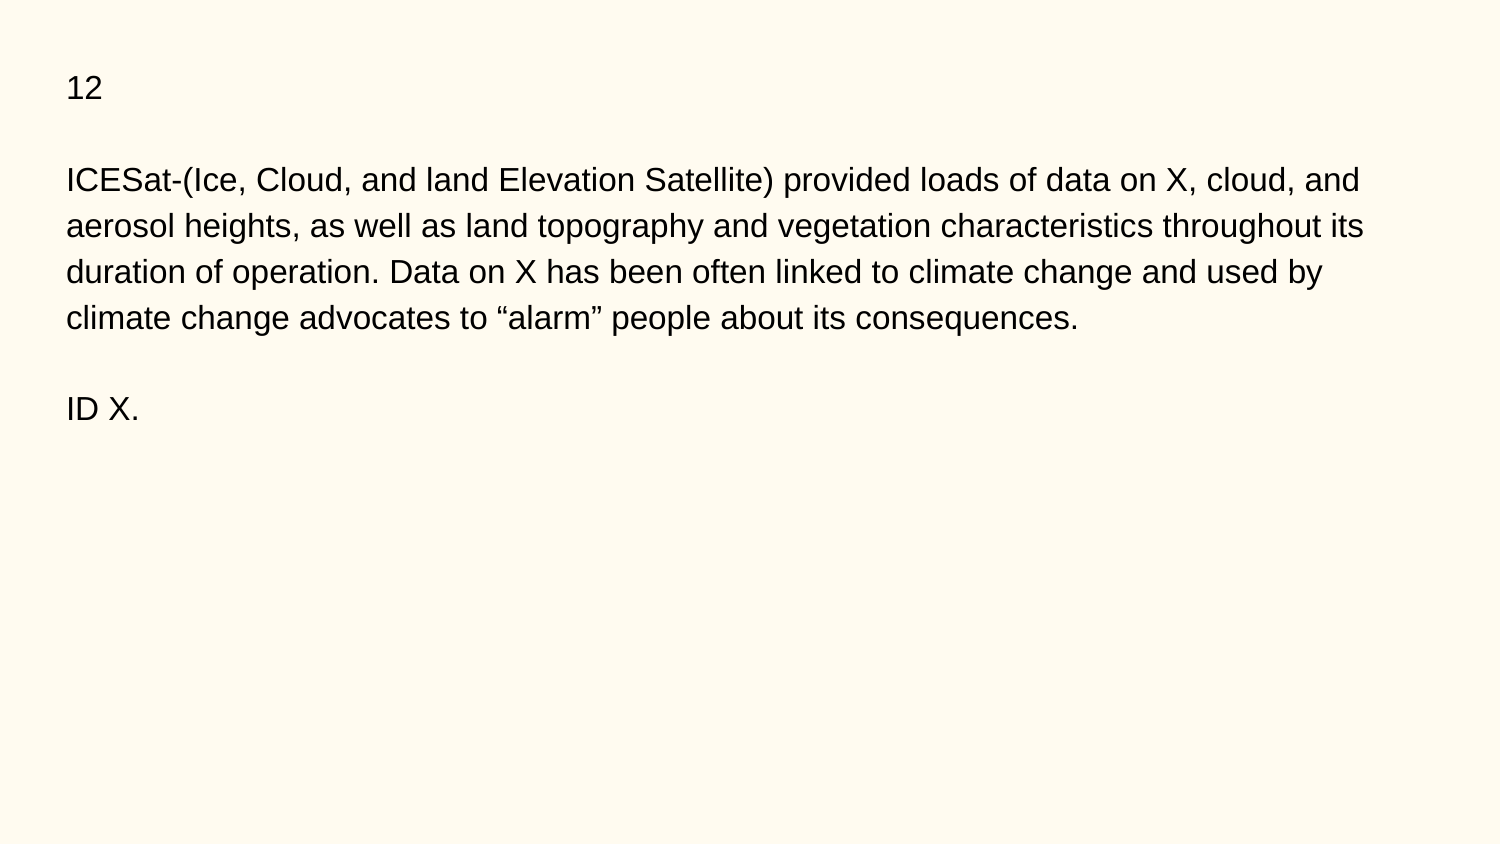

12

ICESat-(Ice, Cloud, and land Elevation Satellite) provided loads of data on X, cloud, and aerosol heights, as well as land topography and vegetation characteristics throughout its duration of operation. Data on X has been often linked to climate change and used by climate change advocates to “alarm” people about its consequences.

ID X.